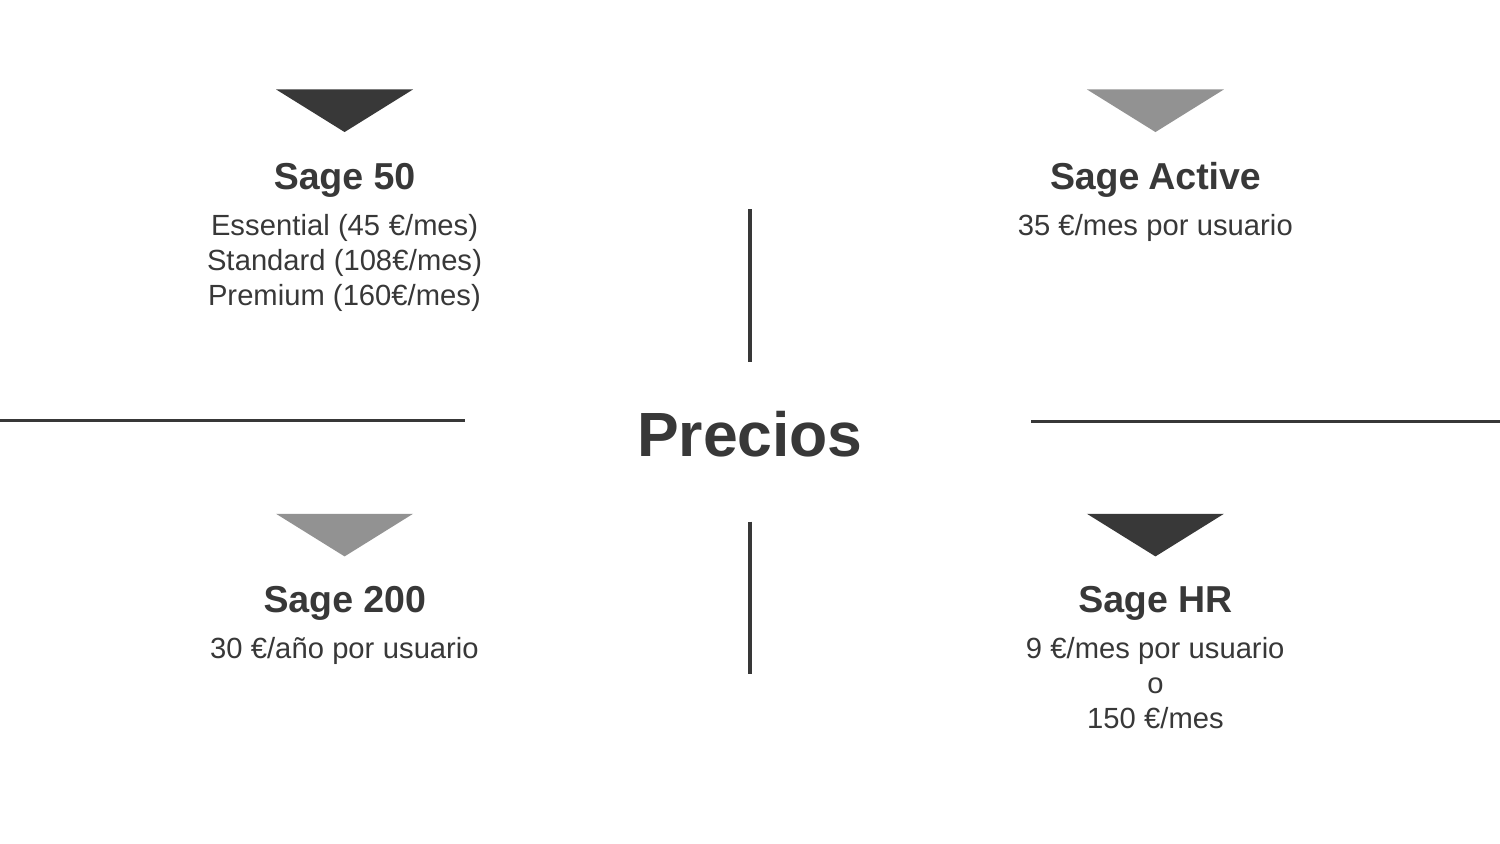

Sage 50
Sage Active
Essential (45 €/mes)
Standard (108€/mes)
Premium (160€/mes)
35 €/mes por usuario

# Precios

Sage 200
Sage HR
9 €/mes por usuario
o
150 €/mes

30 €/año por usuario